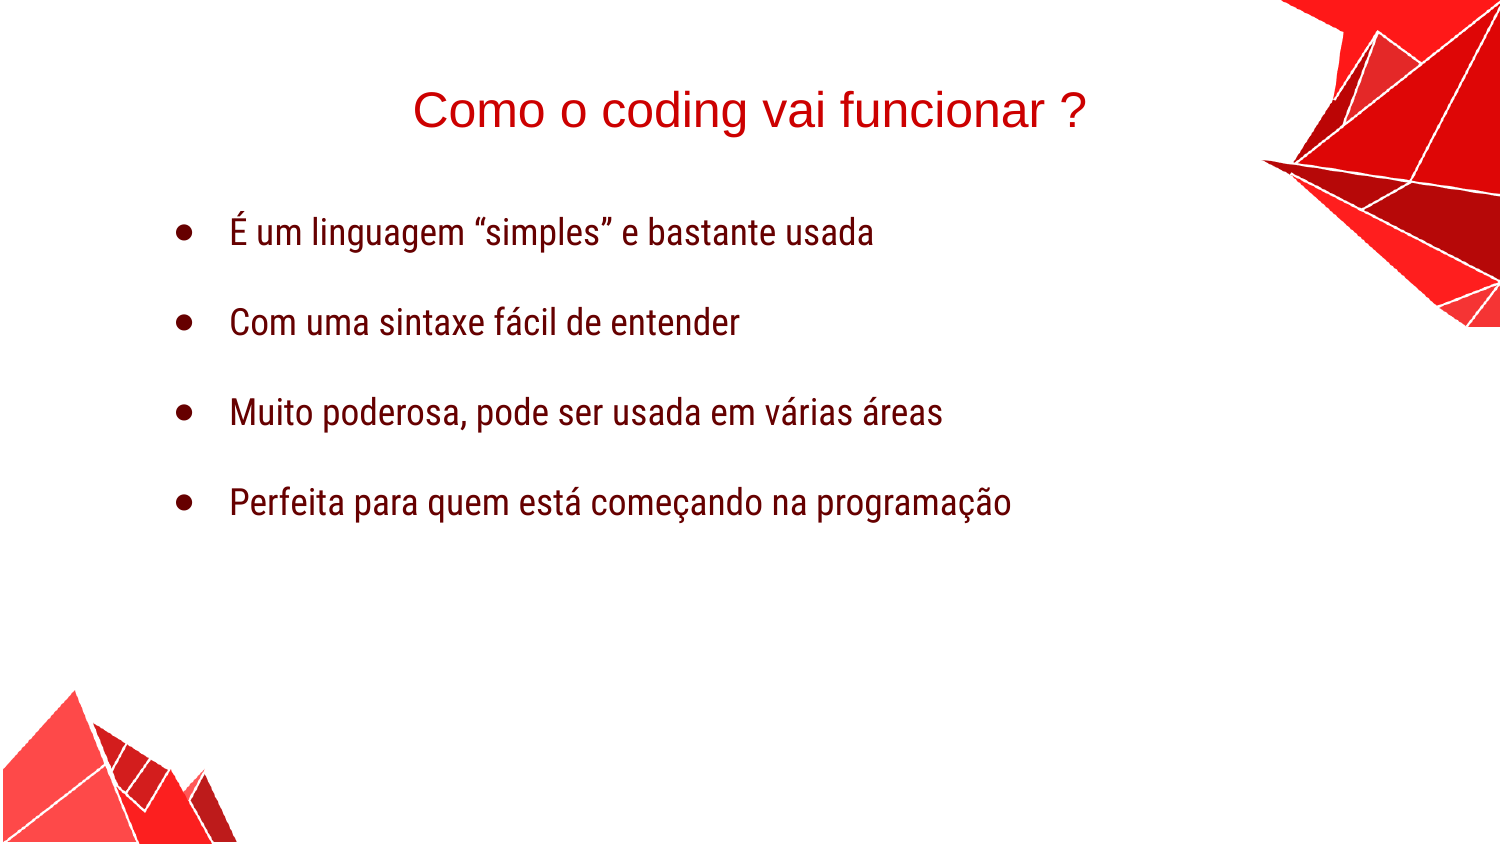

Como o coding vai funcionar ?
É um linguagem “simples” e bastante usada

Com uma sintaxe fácil de entender

Muito poderosa, pode ser usada em várias áreas

Perfeita para quem está começando na programação